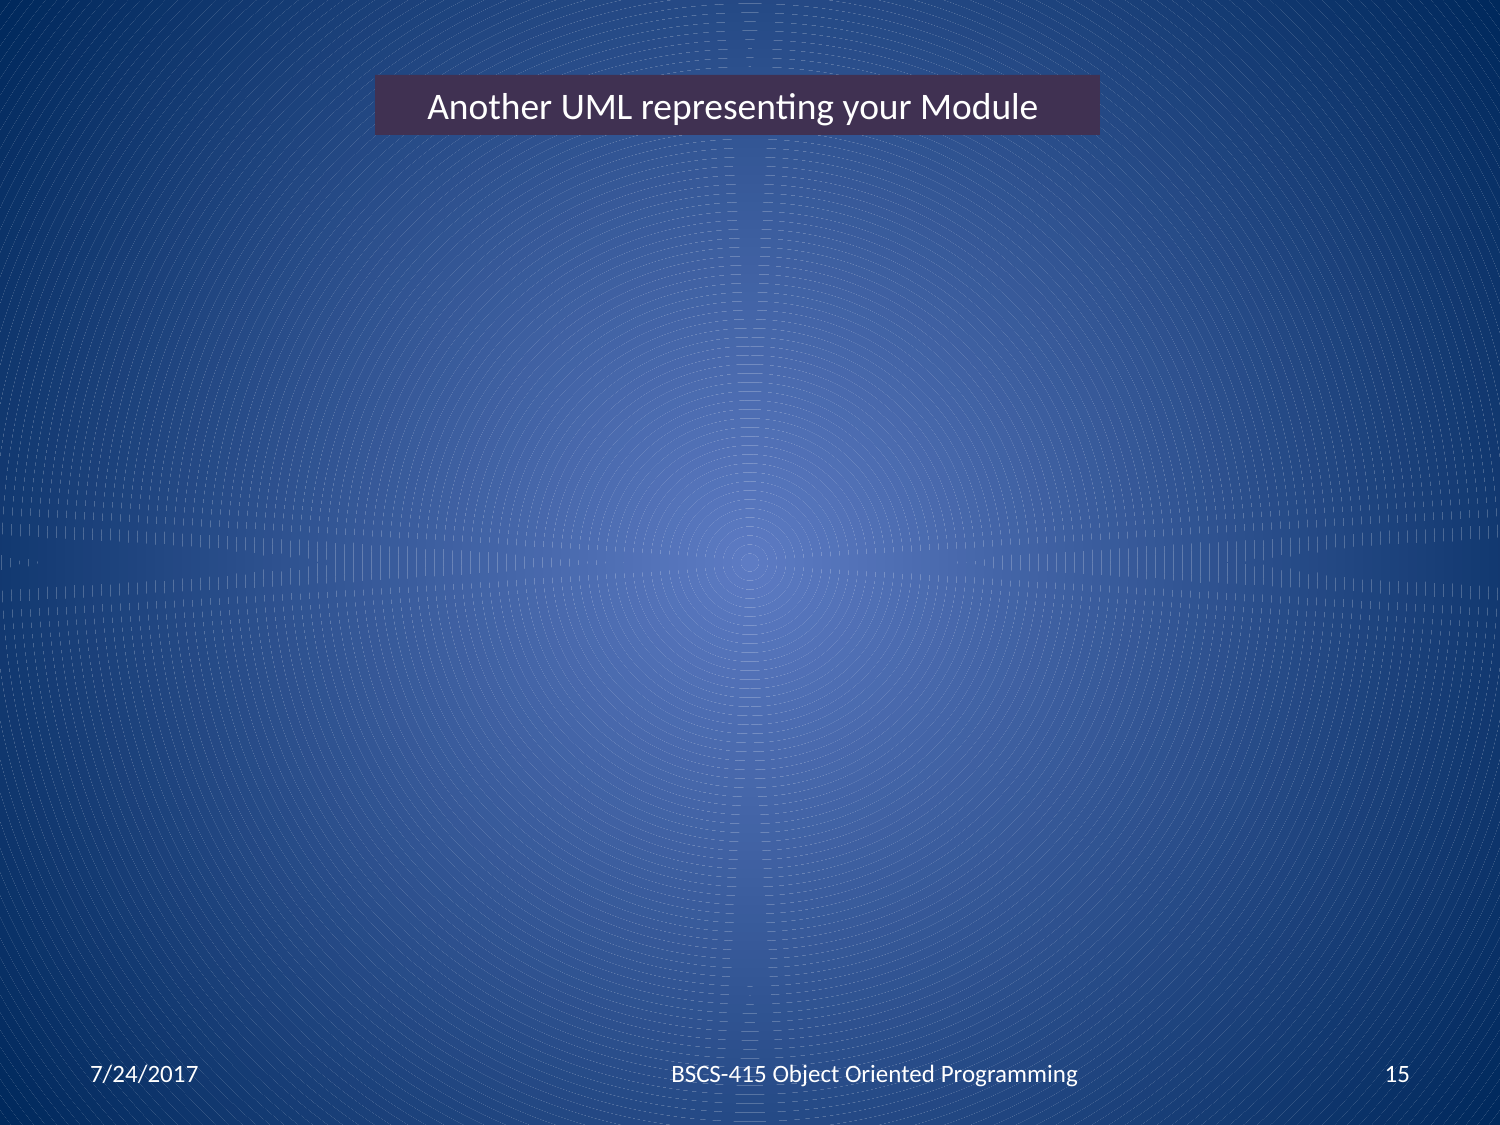

Another UML representing your Module
7/24/2017
BSCS-415 Object Oriented Programming
15